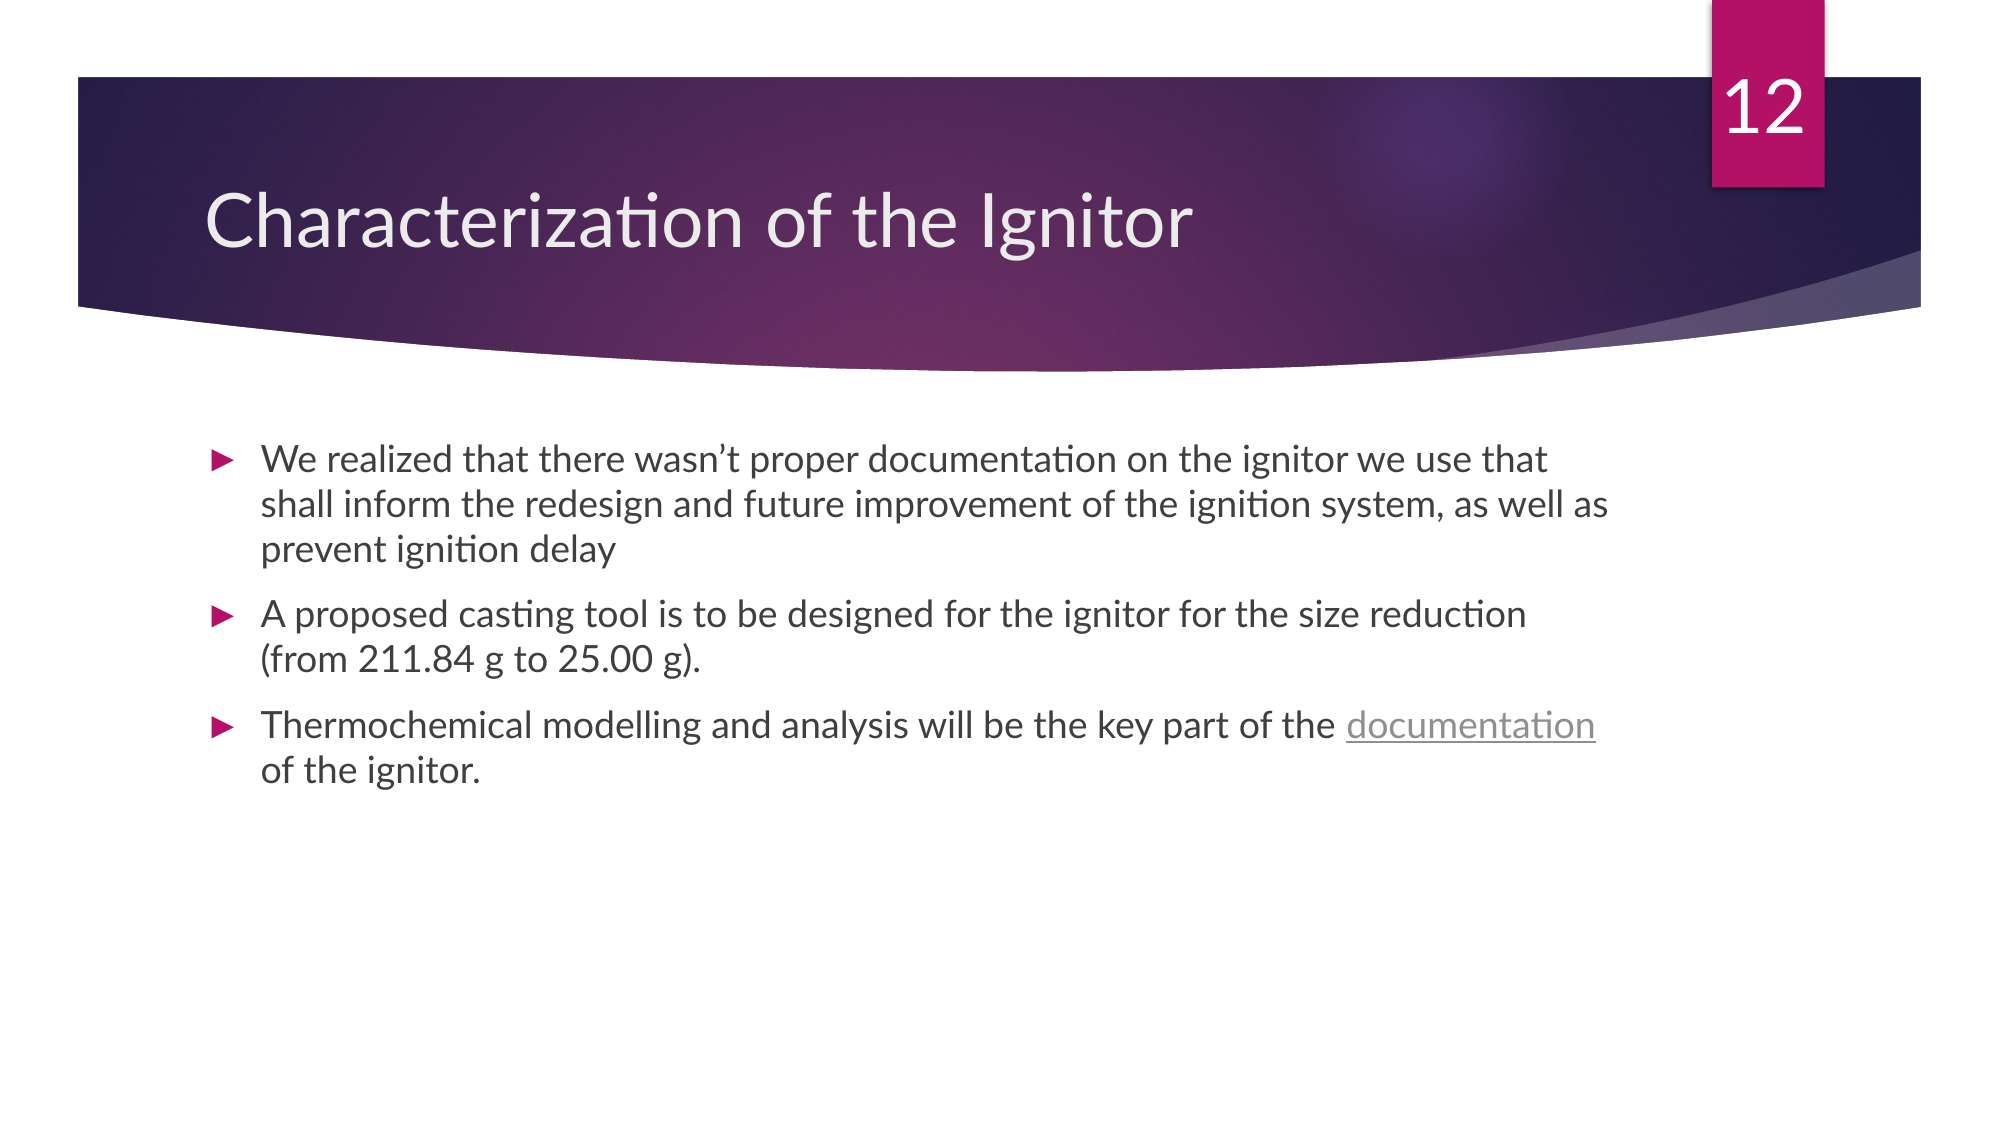

12

# Characterization of the Ignitor
We realized that there wasn’t proper documentation on the ignitor we use that shall inform the redesign and future improvement of the ignition system, as well as prevent ignition delay
A proposed casting tool is to be designed for the ignitor for the size reduction (from 211.84 g to 25.00 g).
Thermochemical modelling and analysis will be the key part of the documentation of the ignitor.